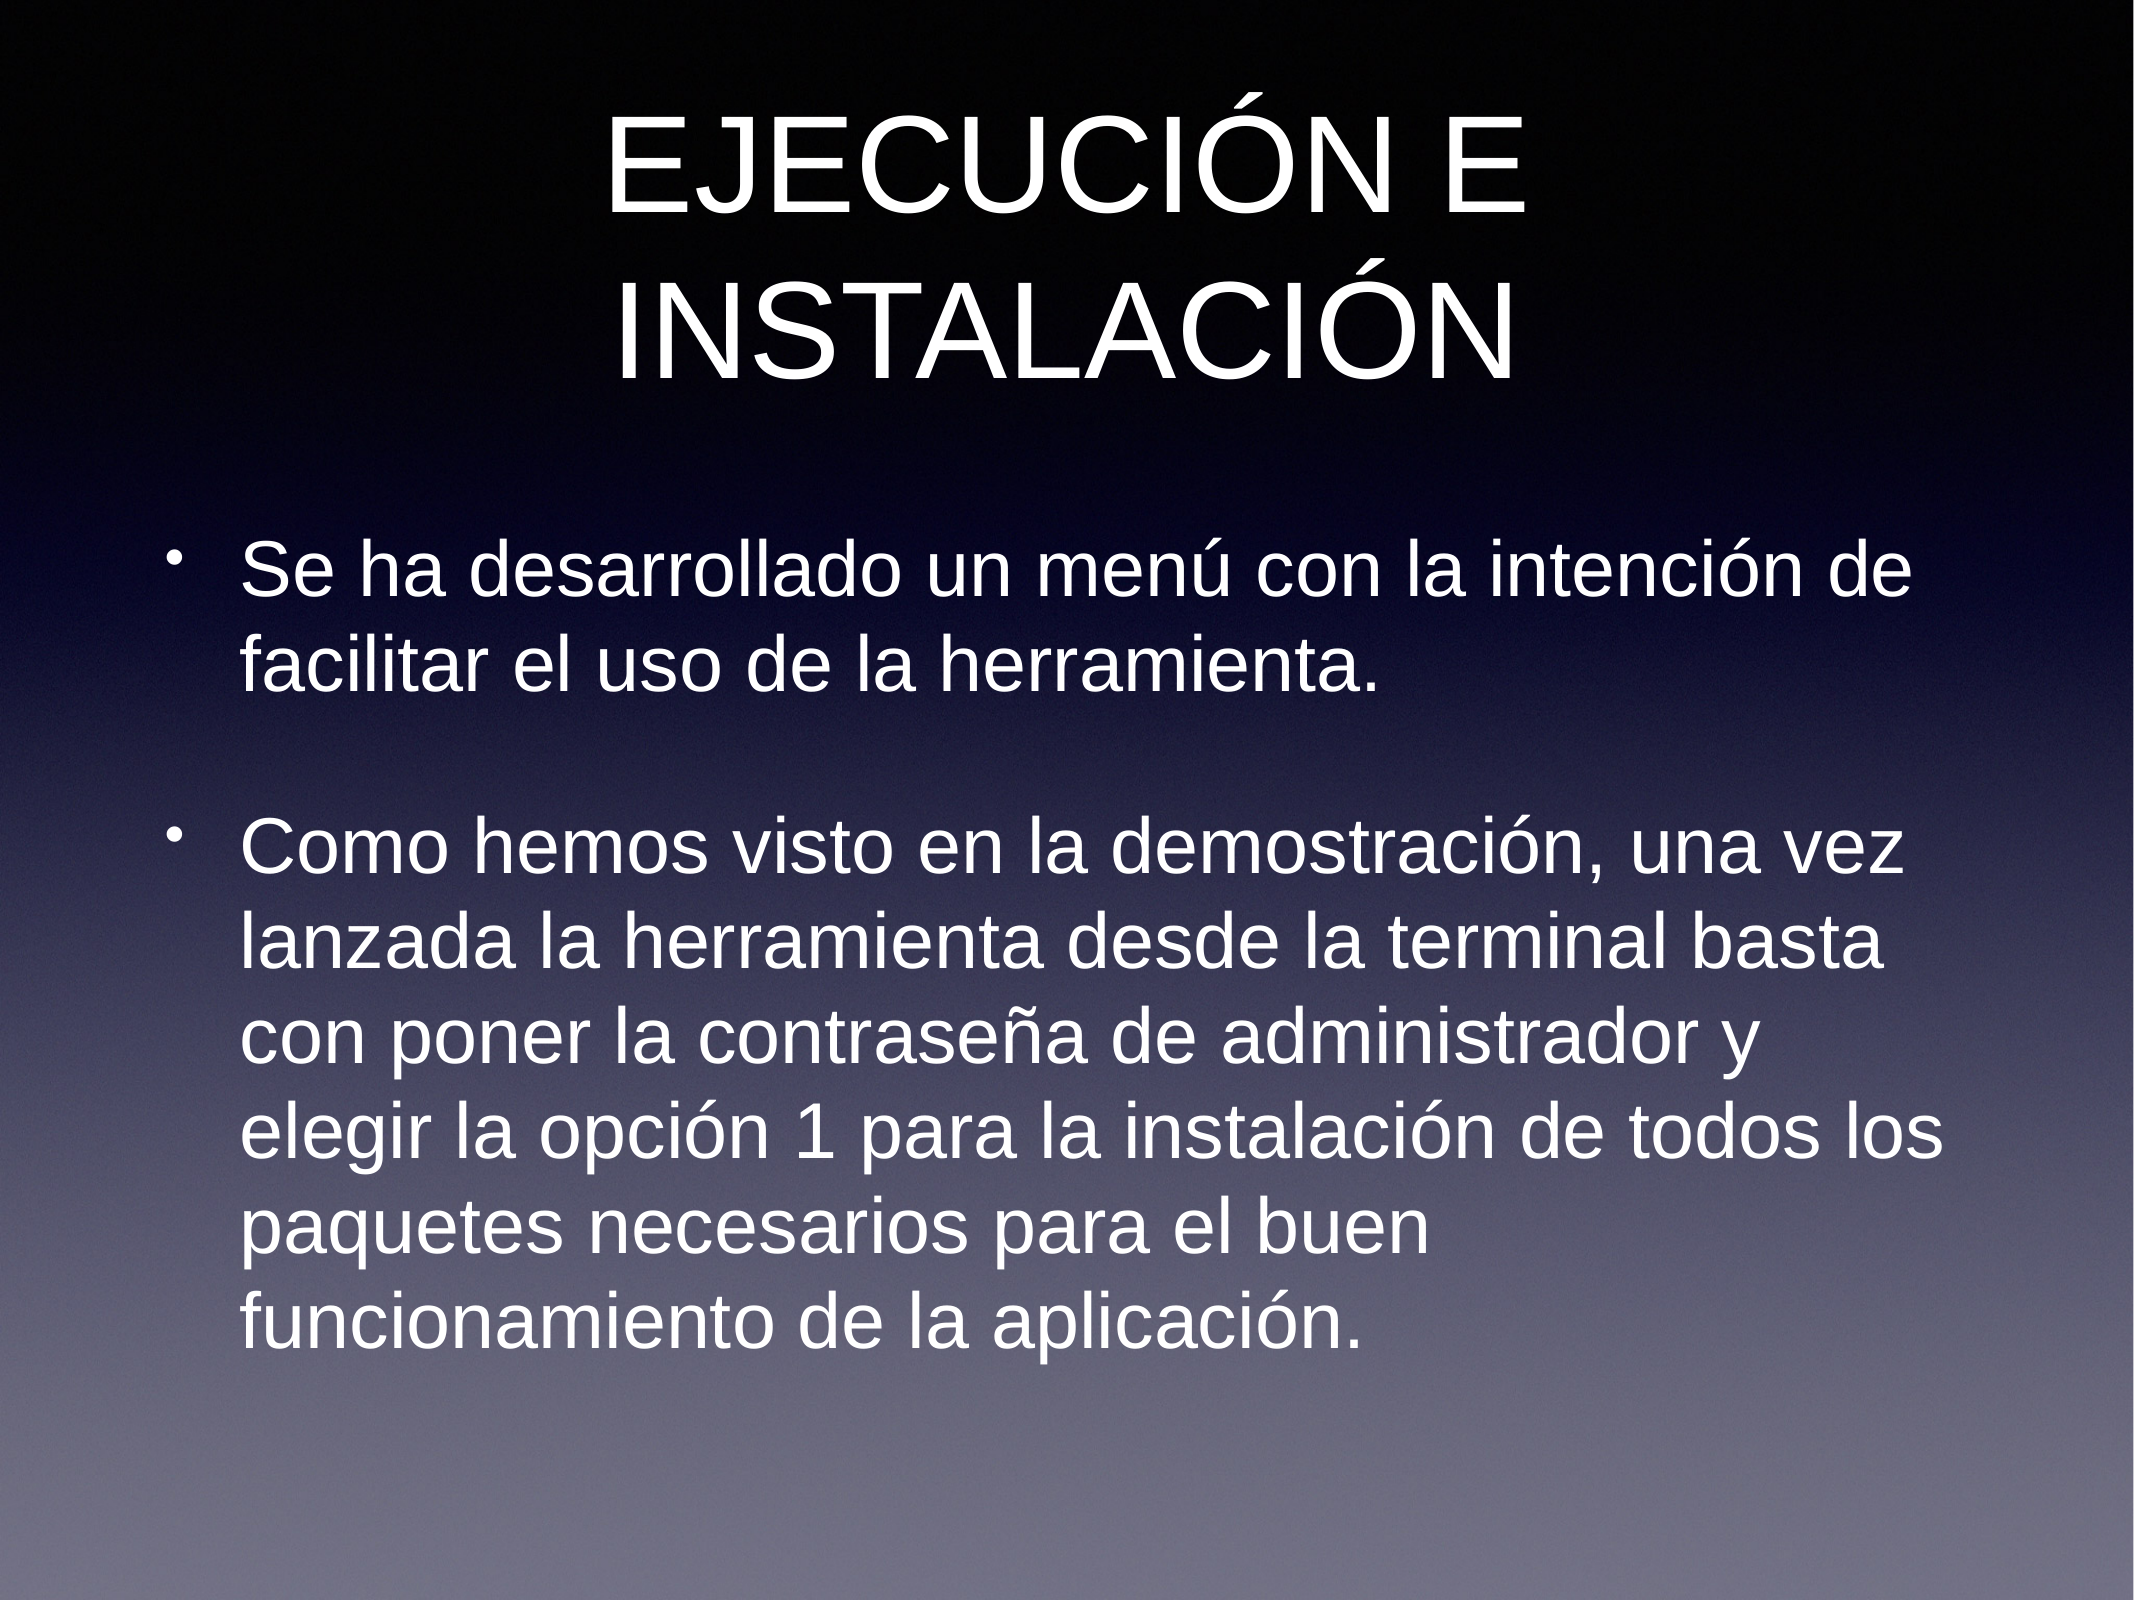

# EJECUCIÓN E INSTALACIÓN
Se ha desarrollado un menú con la intención de facilitar el uso de la herramienta.
Como hemos visto en la demostración, una vez lanzada la herramienta desde la terminal basta con poner la contraseña de administrador y elegir la opción 1 para la instalación de todos los paquetes necesarios para el buen funcionamiento de la aplicación.